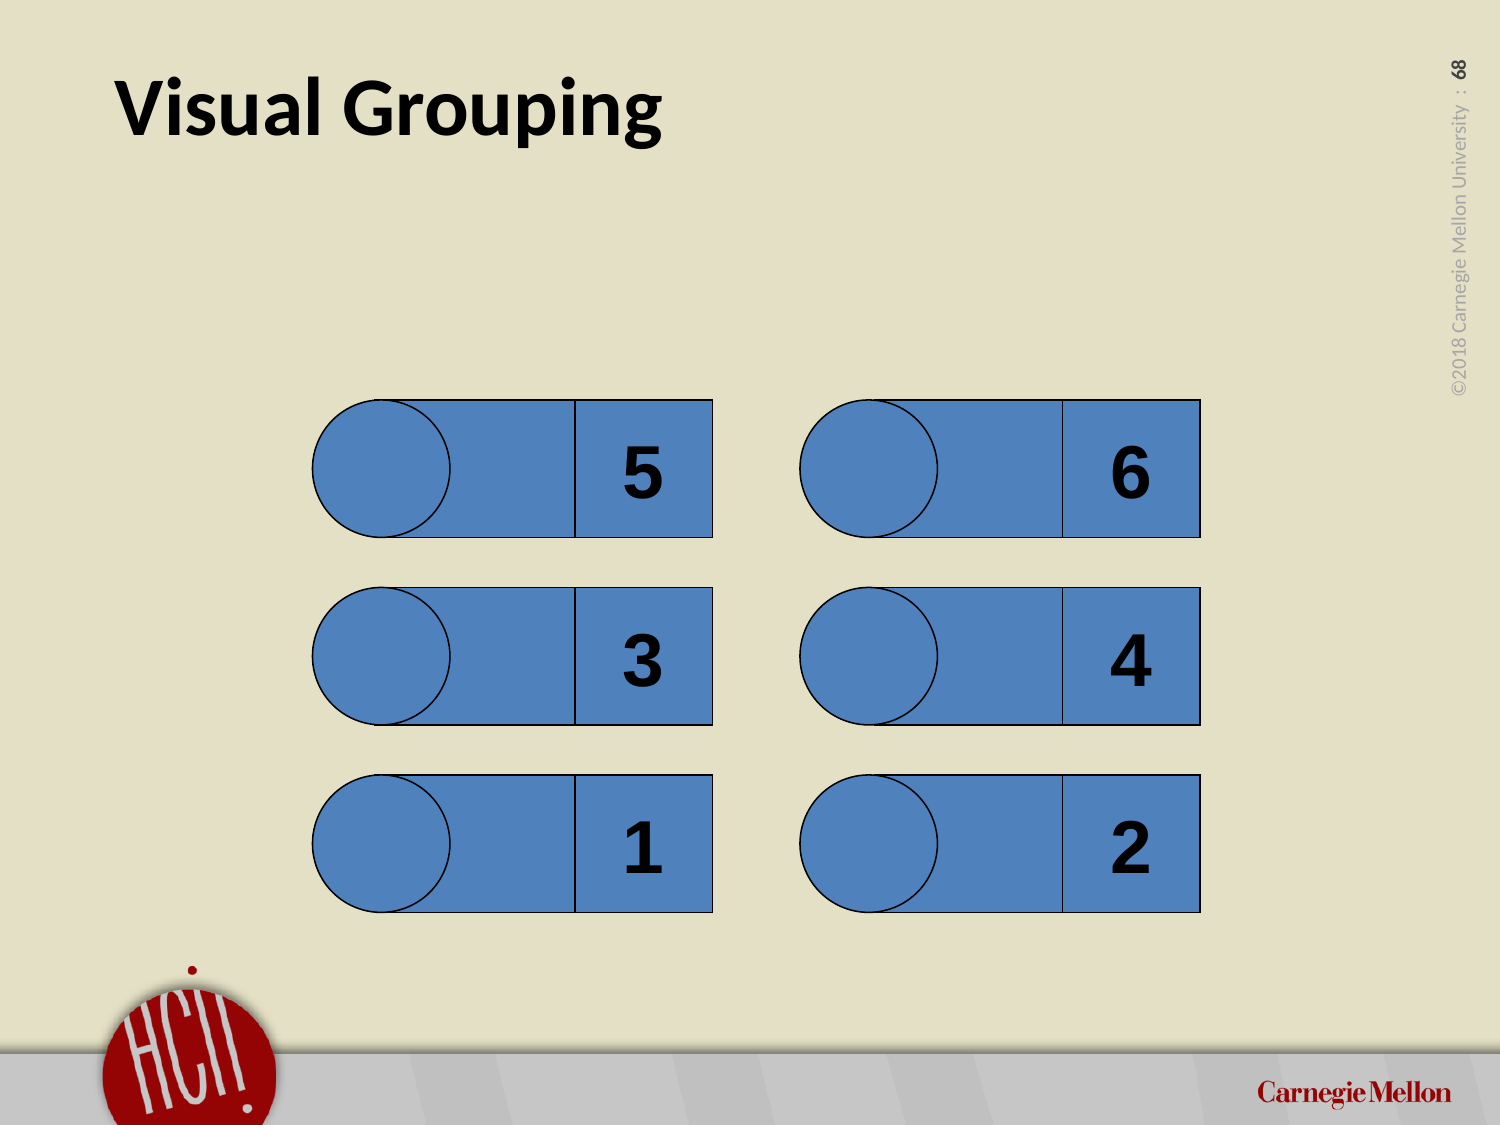

# Visual Grouping

5

6

3

4

1

2